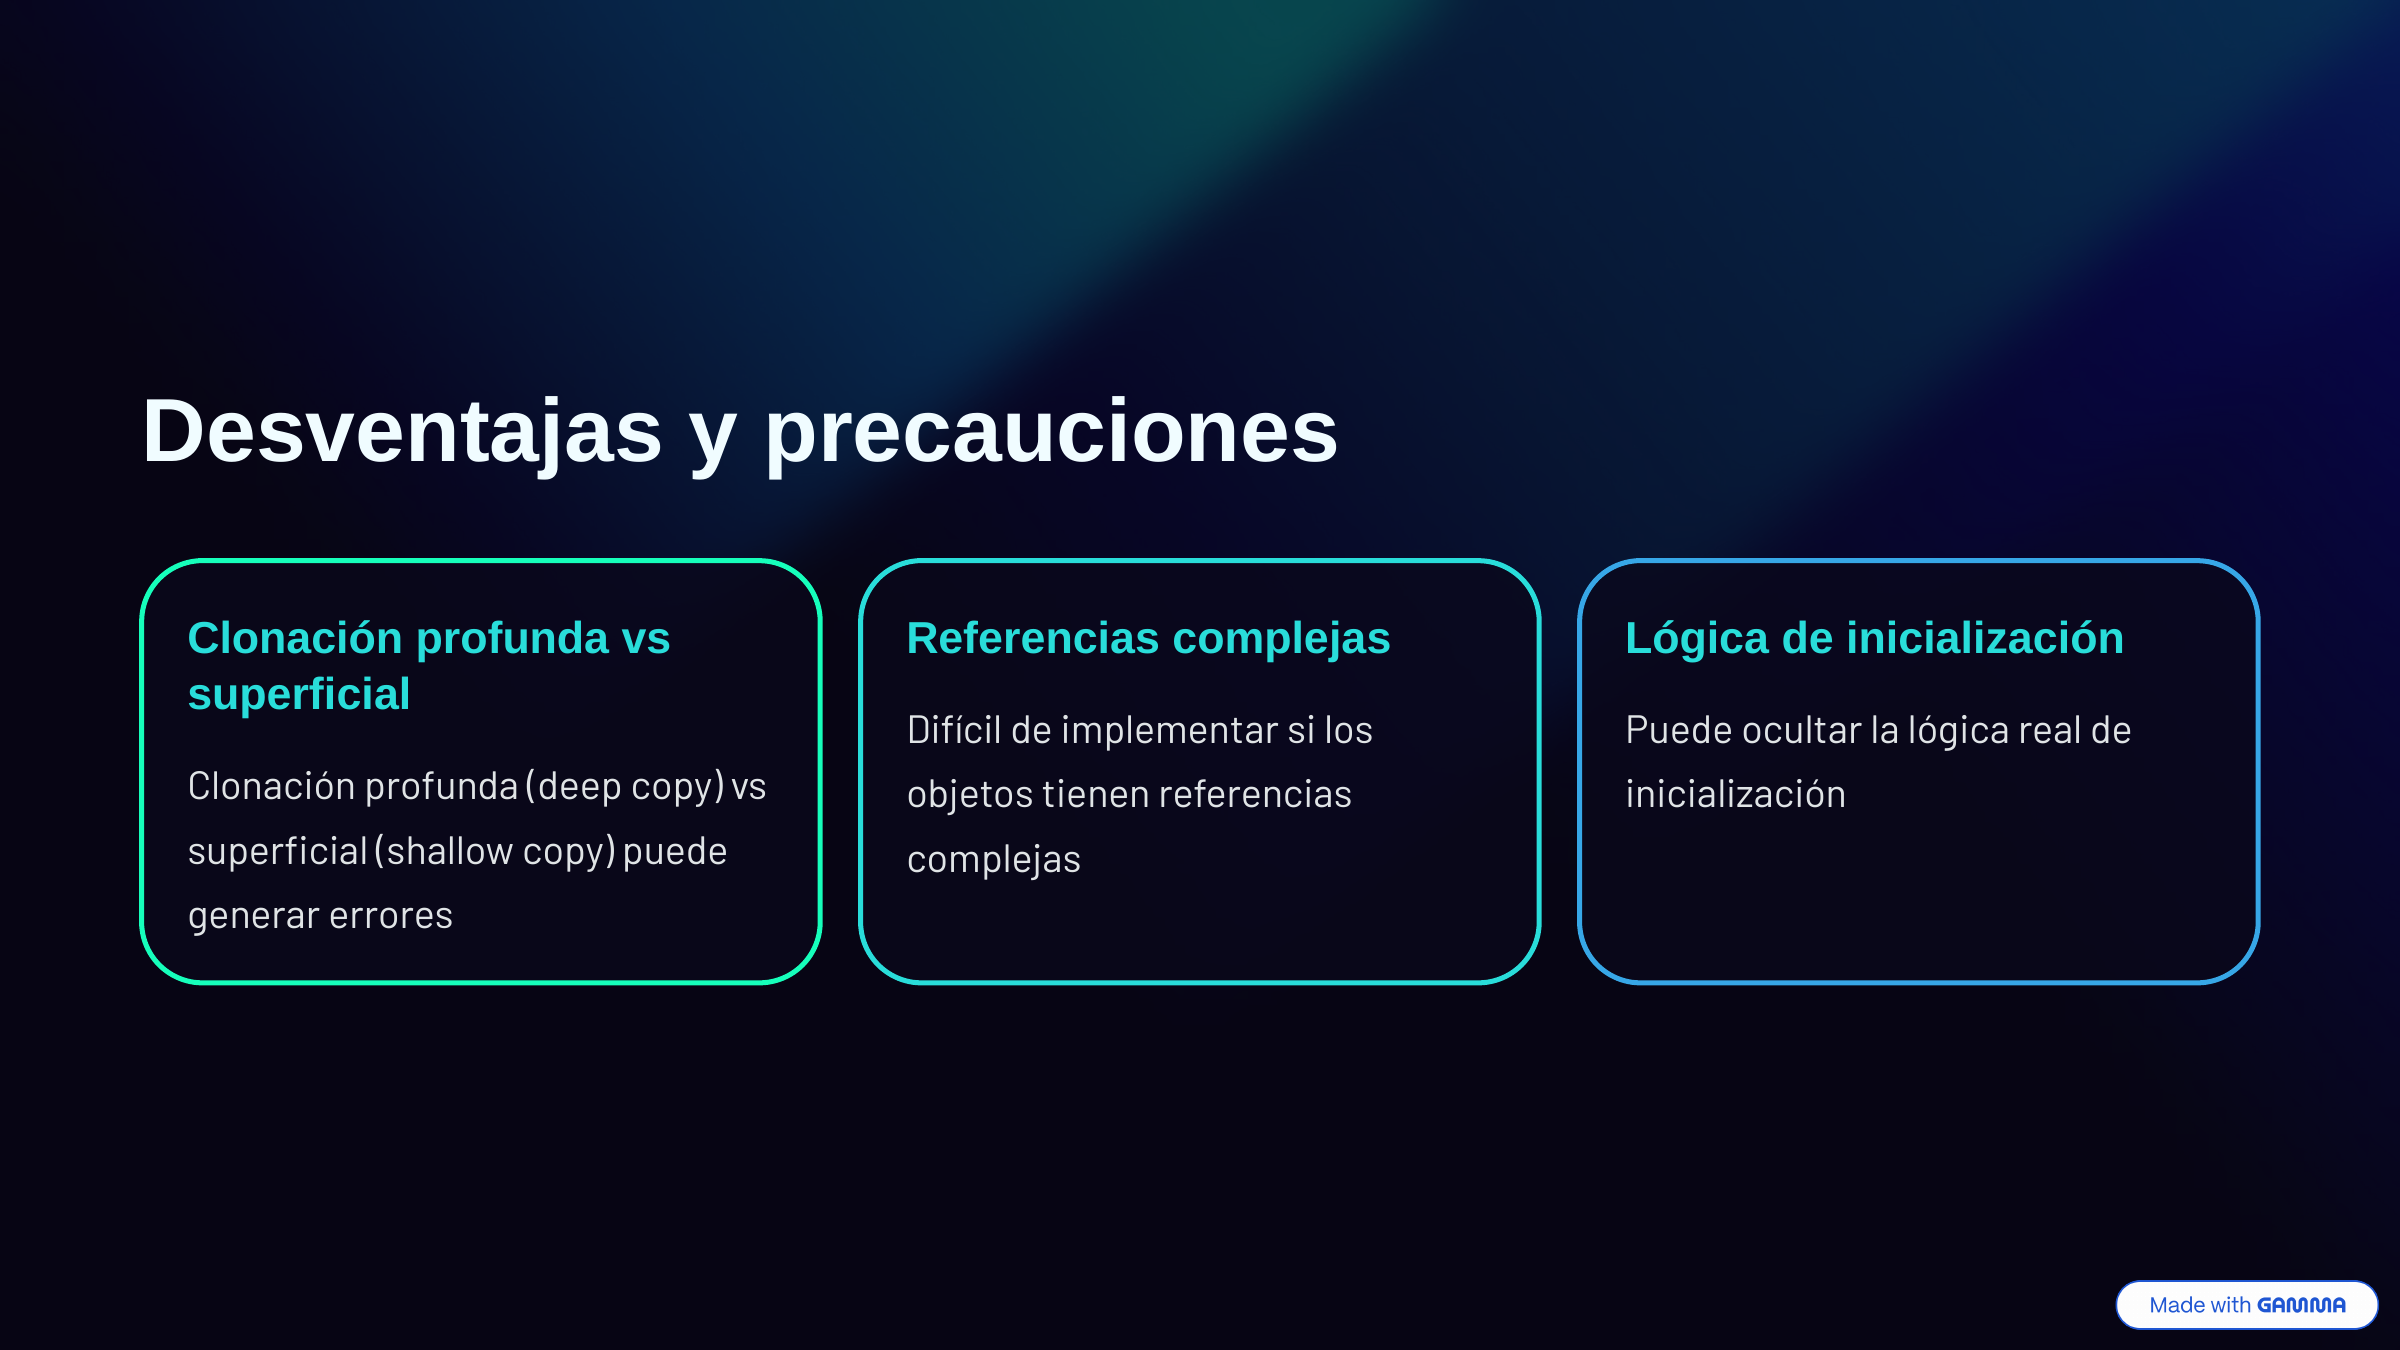

Desventajas y precauciones

Clonación profunda vs superficial
Referencias complejas
Lógica de inicialización
Difícil de implementar si los objetos tienen referencias complejas
Puede ocultar la lógica real de inicialización
Clonación profunda (deep copy) vs superficial (shallow copy) puede generar errores